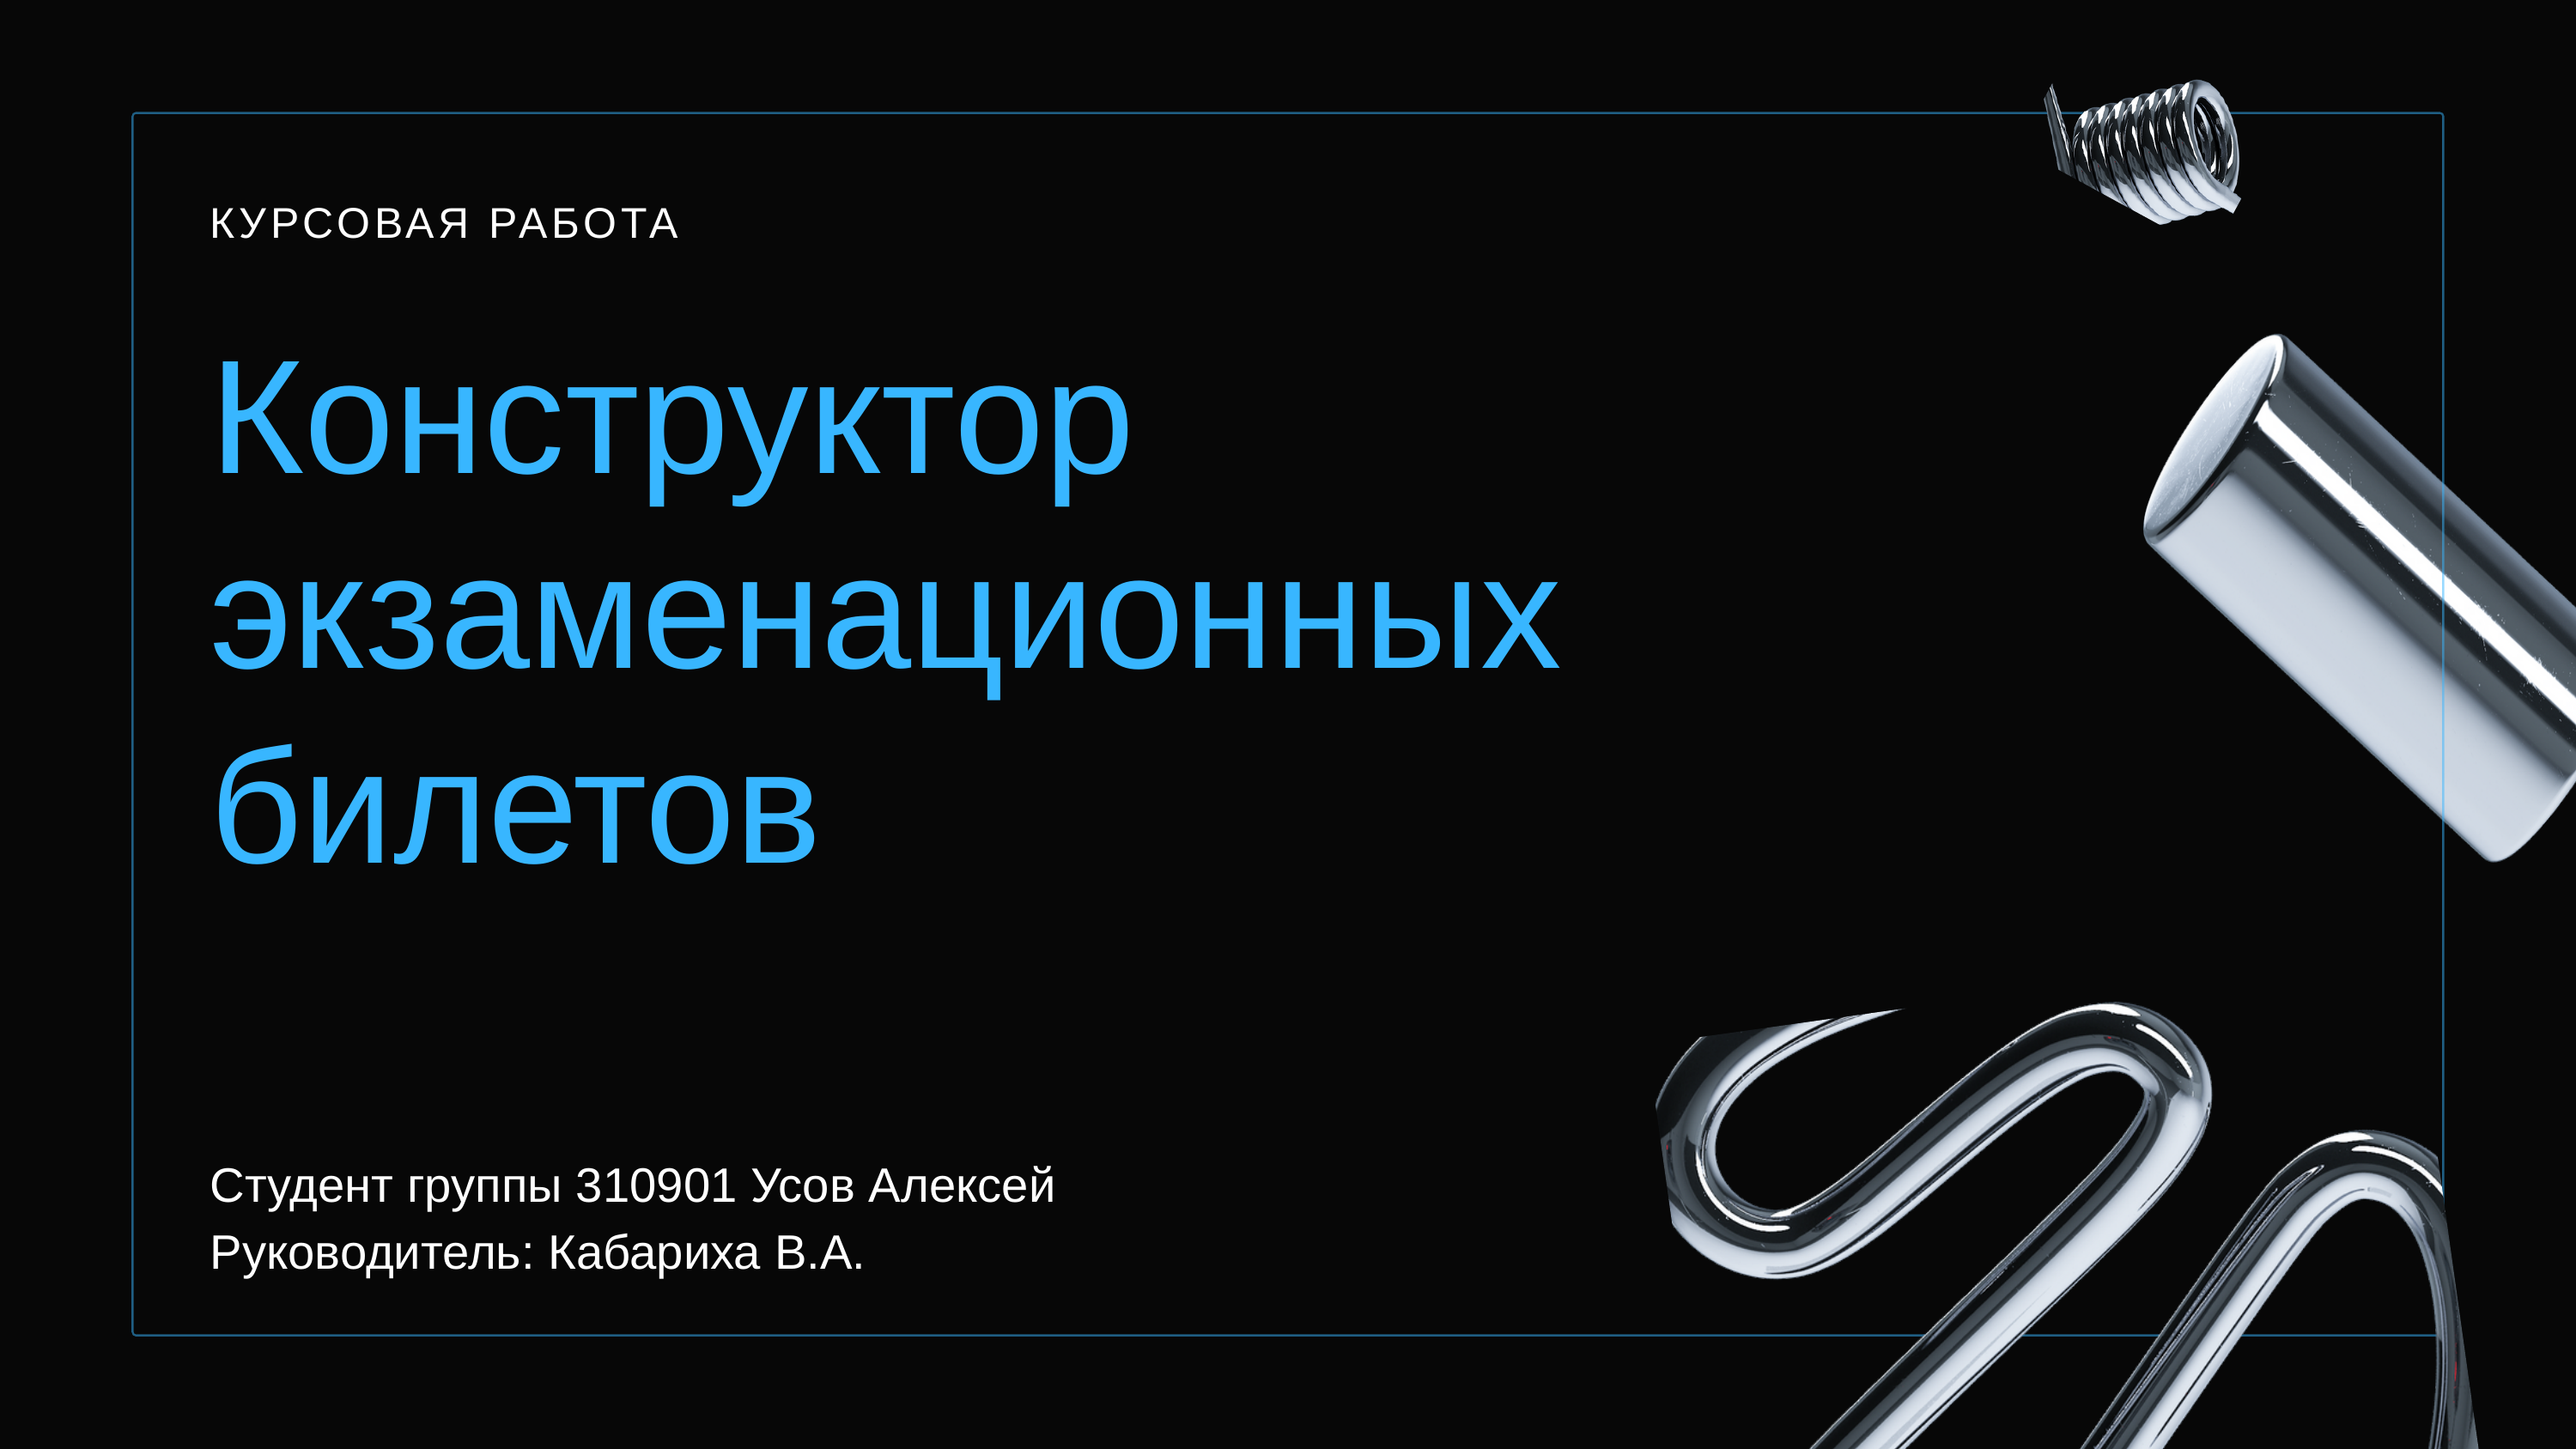

КУРСОВАЯ РАБОТА
Конструктор экзаменационных билетов

Студент группы 310901 Усов Алексей
Руководитель: Кабариха В.А.